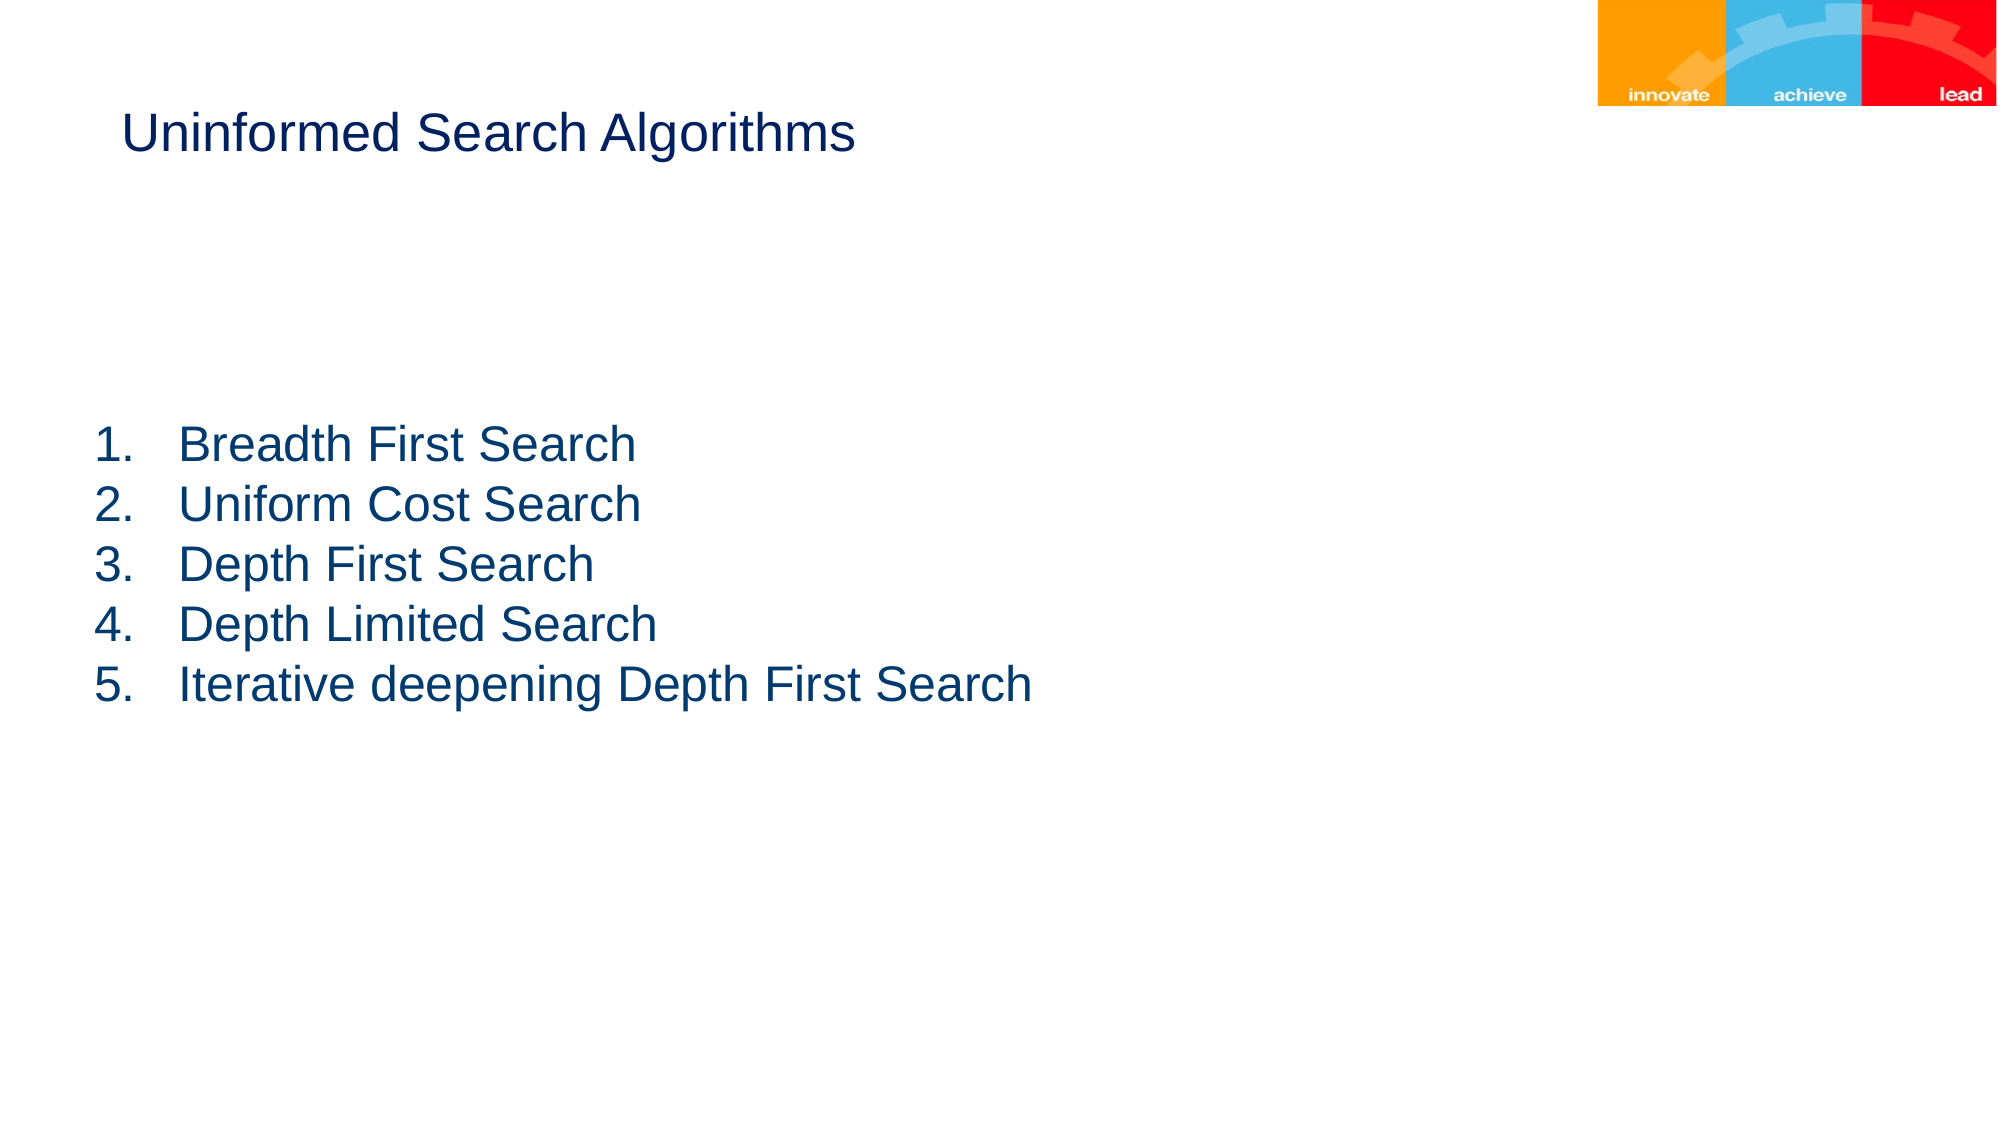

# Uninformed Search Algorithms
Breadth First Search
Uniform Cost Search
Depth First Search
Depth Limited Search
Iterative deepening Depth First Search